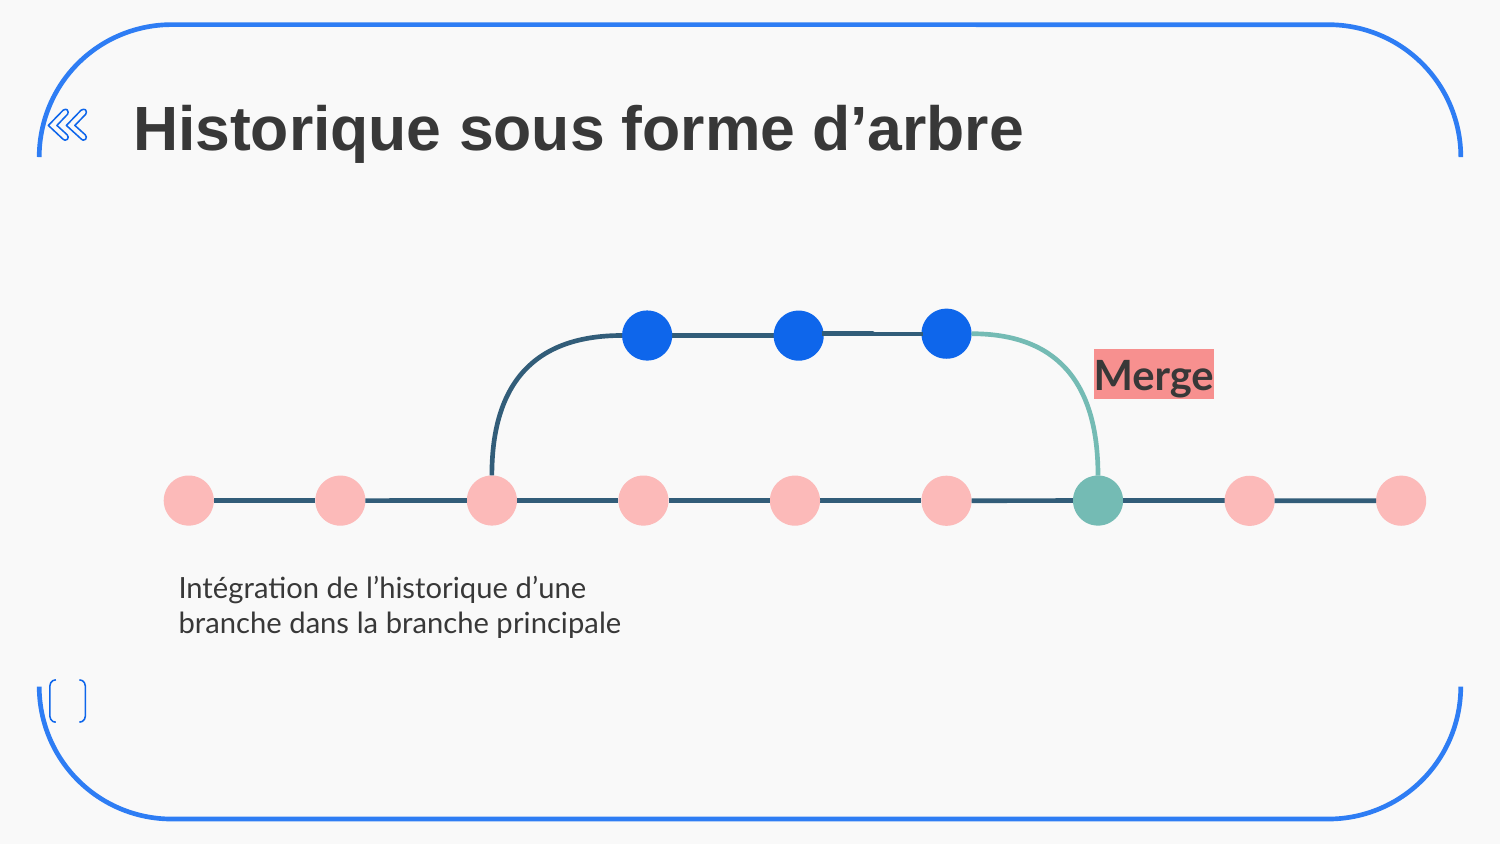

# Historique sous forme d’arbre

Merge

Intégration de l’historique d’une branche dans la branche principale